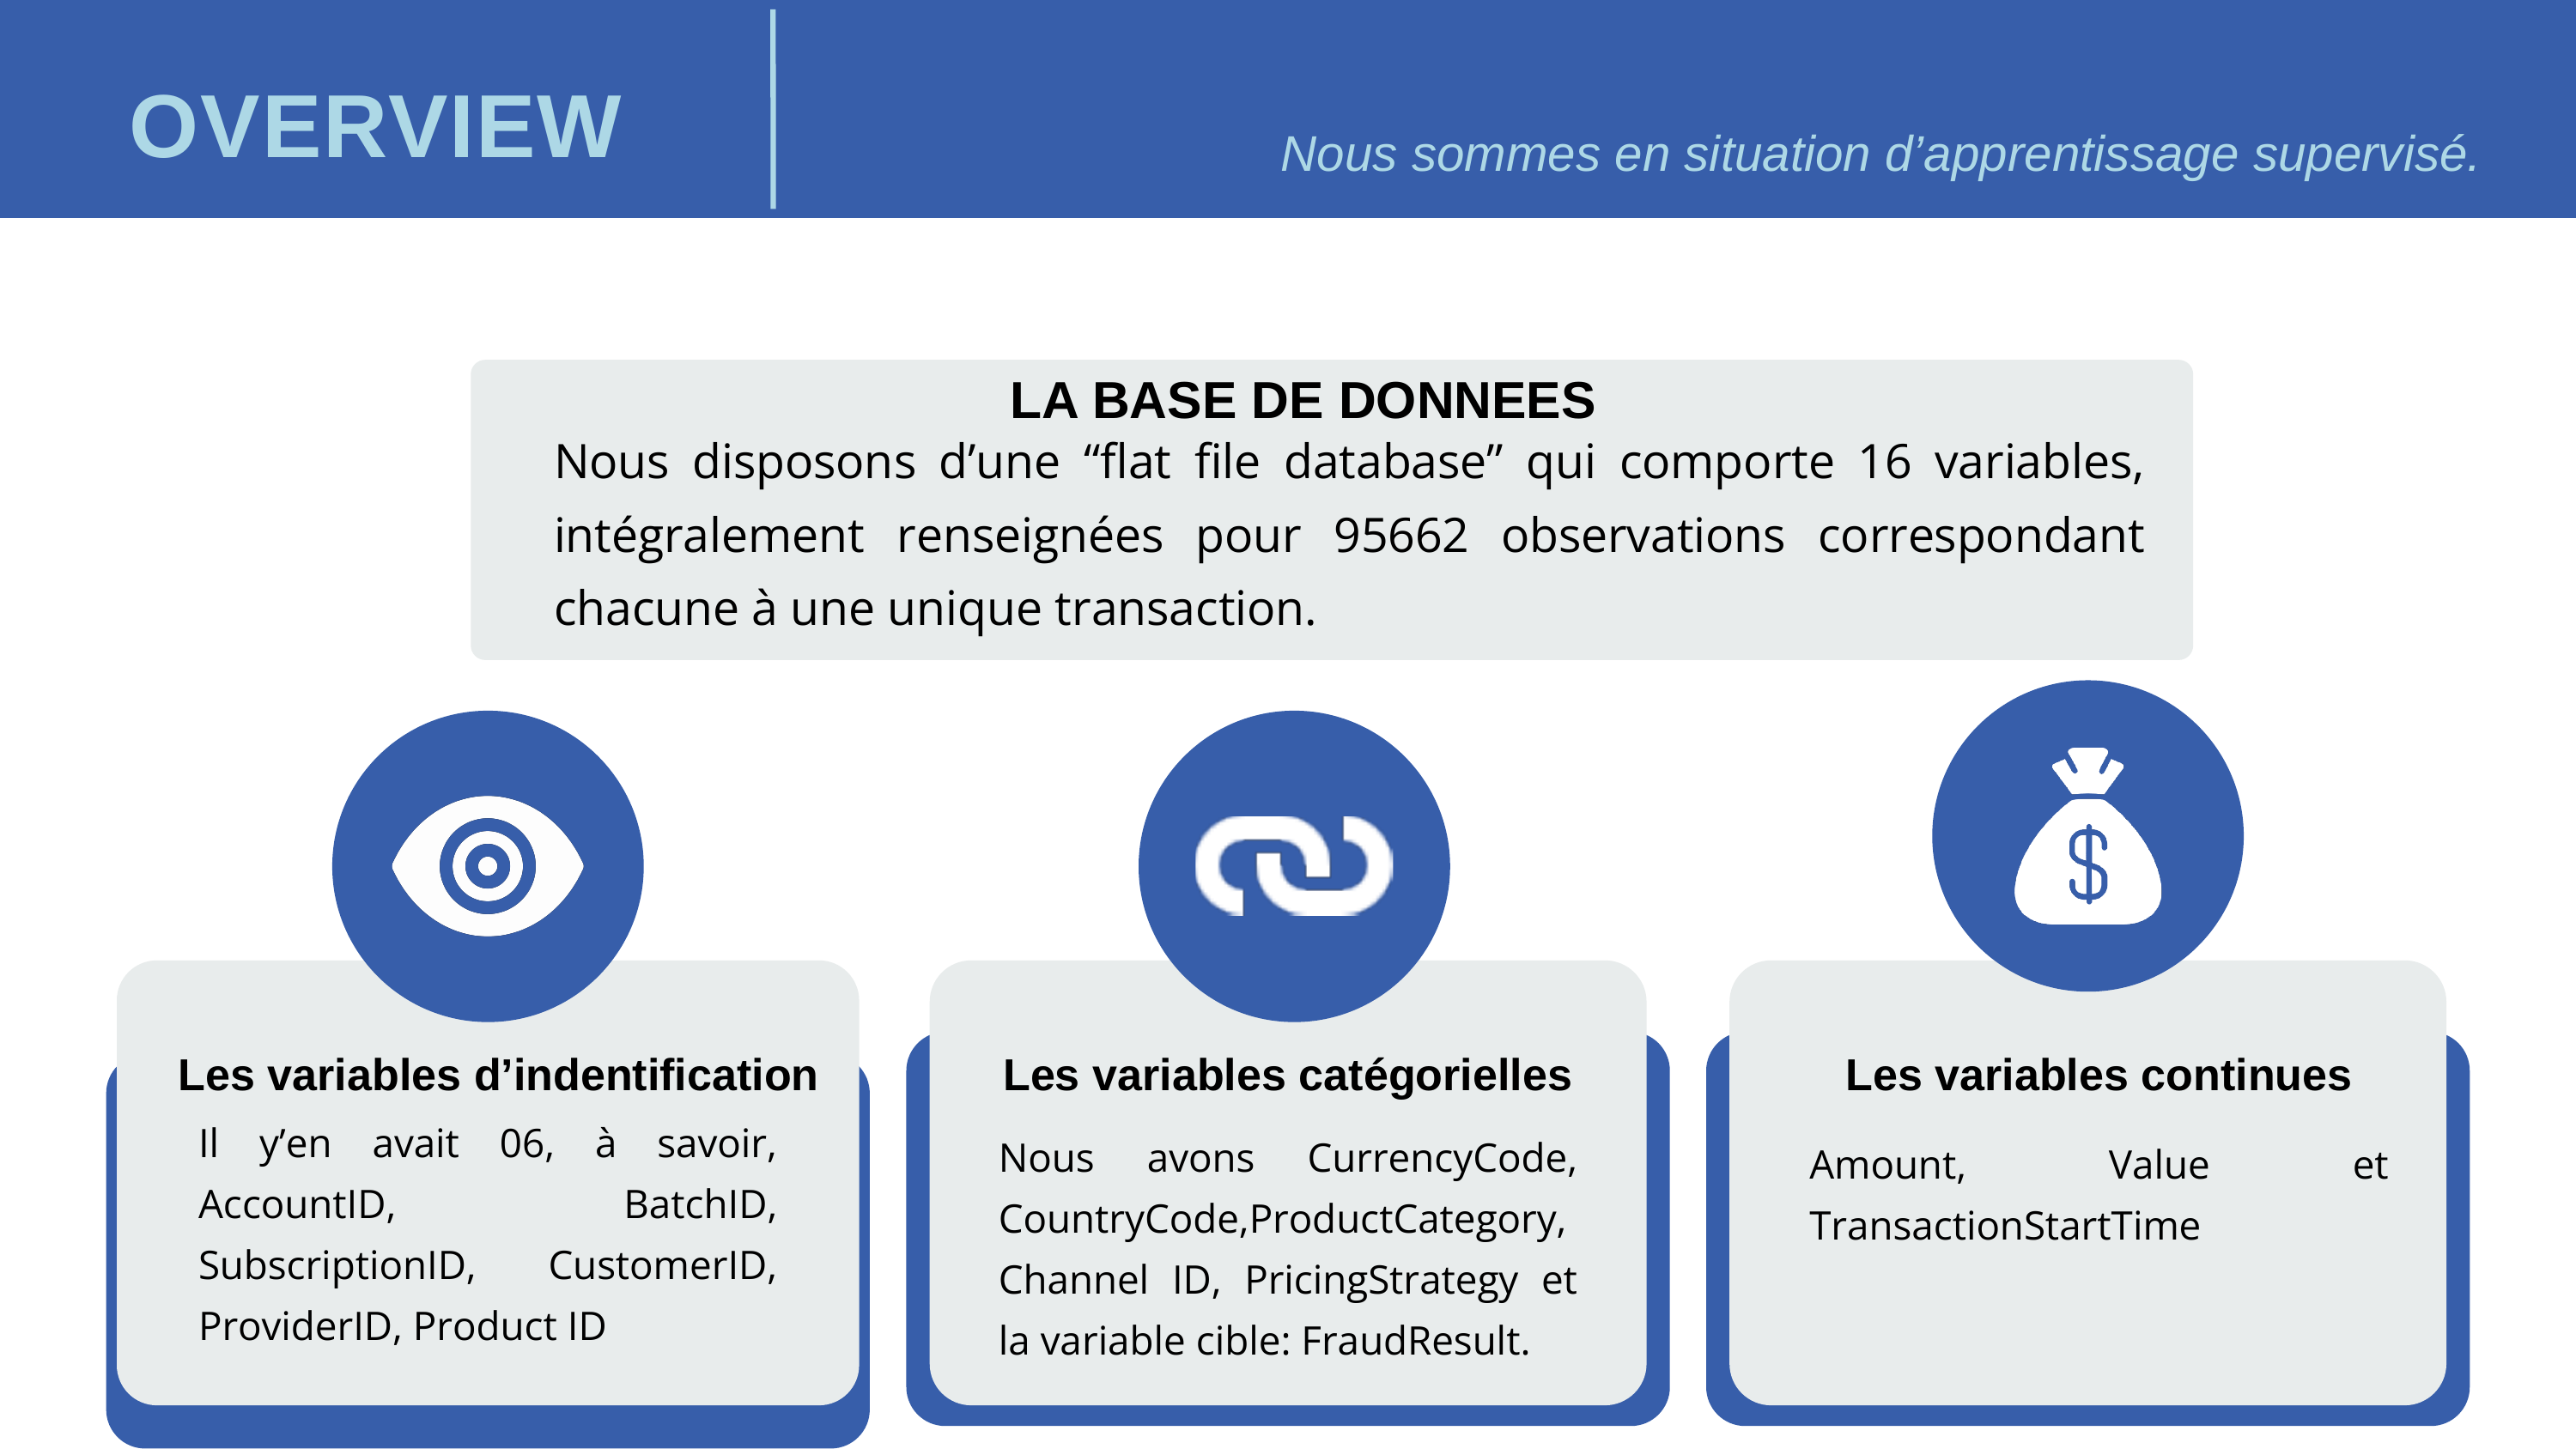

OVERVIEW
Nous sommes en situation d’apprentissage supervisé.

LA BASE DE DONNEES
Nous disposons d’une “flat file database” qui comporte 16 variables, intégralement renseignées pour 95662 observations correspondant chacune à une unique transaction.

Les variables d’indentification
Les variables catégorielles
Les variables continues

Il y’en avait 06, à savoir, AccountID, BatchID, SubscriptionID, CustomerID, ProviderID, Product ID
Nous avons CurrencyCode, CountryCode,ProductCategory, Channel ID, PricingStrategy et la variable cible: FraudResult.
Amount, Value et TransactionStartTime